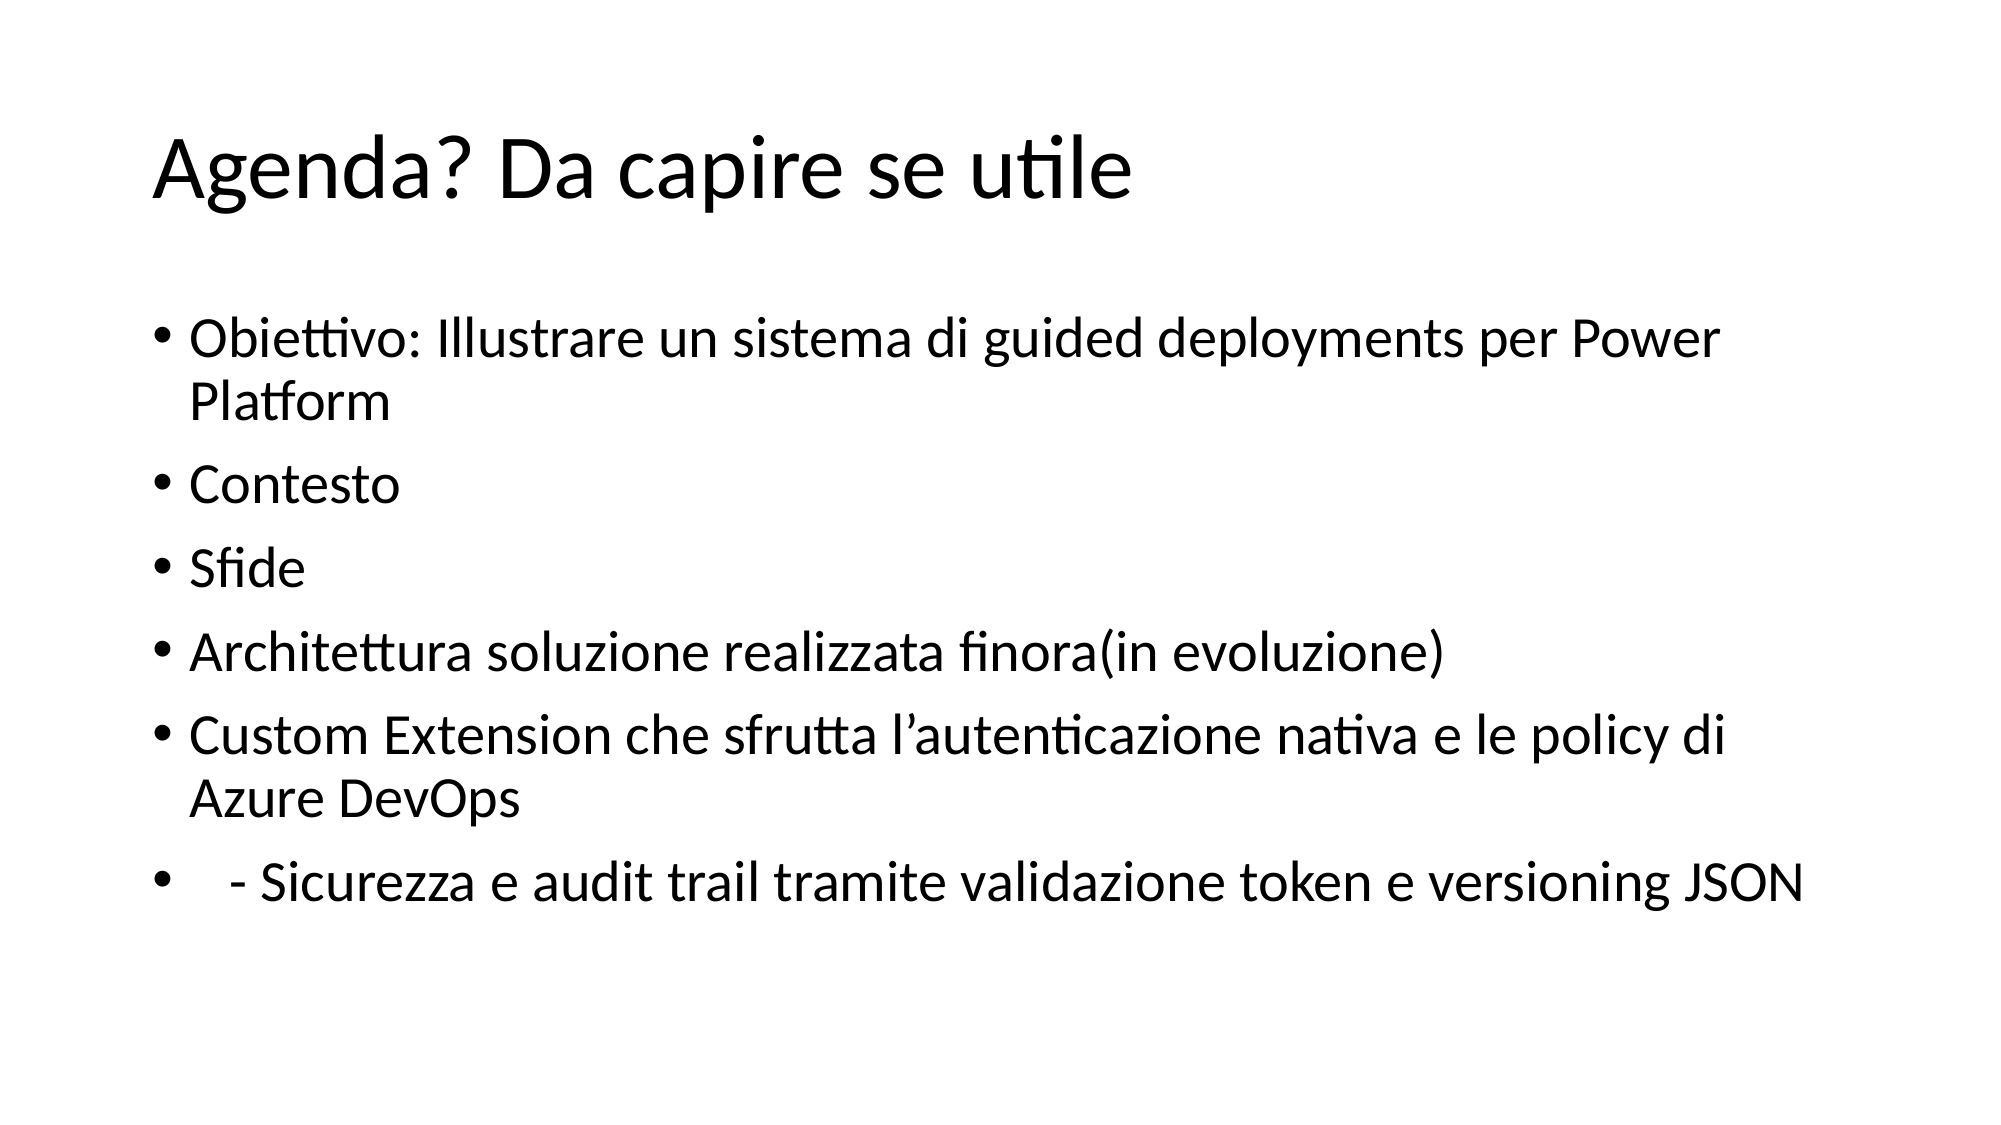

# Agenda? Da capire se utile
Obiettivo: Illustrare un sistema di guided deployments per Power Platform
Contesto
Sfide
Architettura soluzione realizzata finora(in evoluzione)
Custom Extension che sfrutta l’autenticazione nativa e le policy di Azure DevOps
   - Sicurezza e audit trail tramite validazione token e versioning JSON